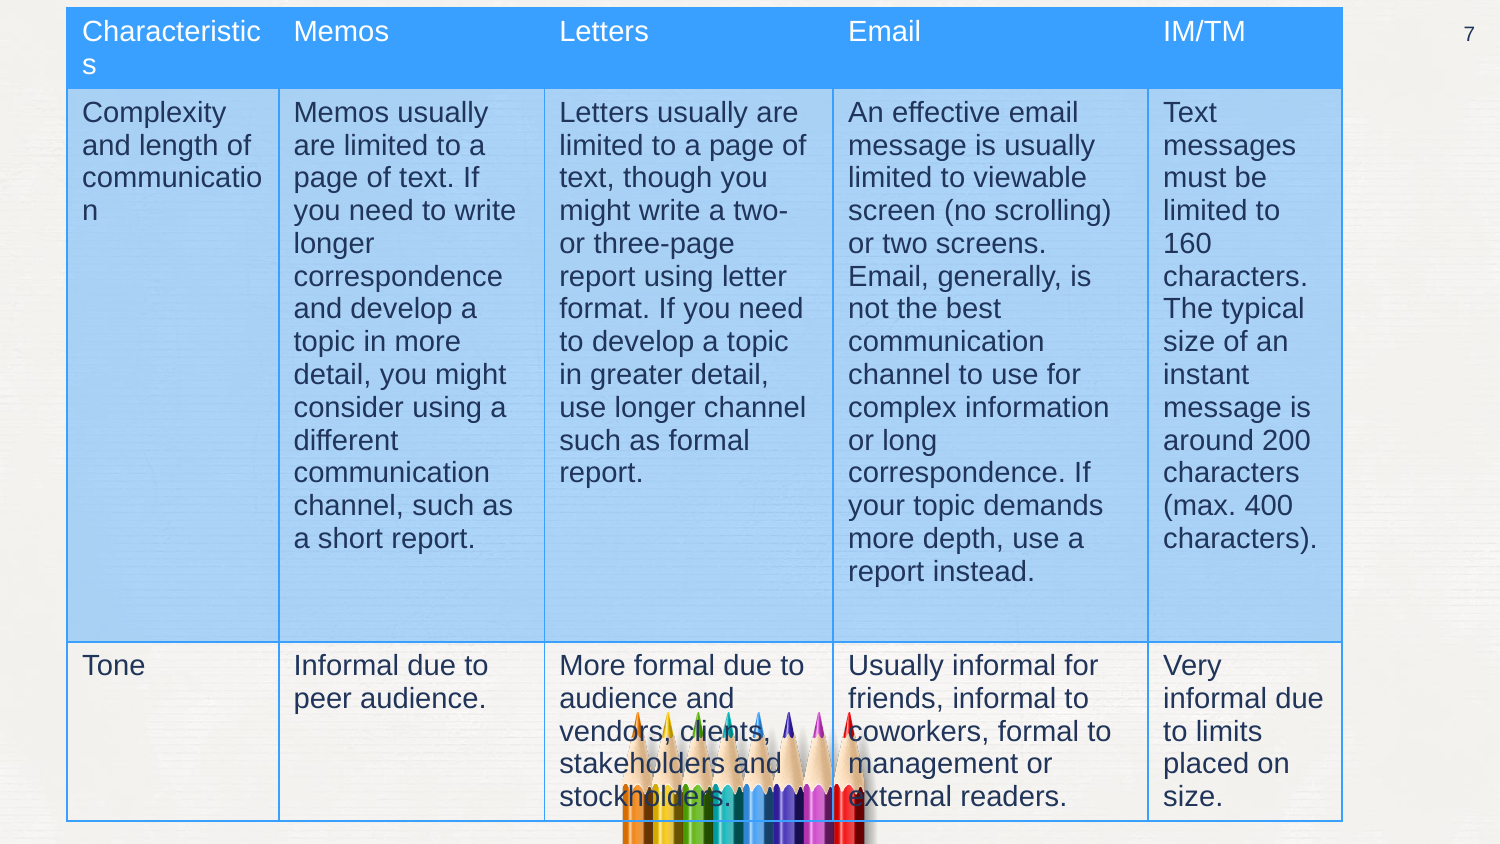

| Characteristics | Memos | Letters | Email | IM/TM |
| --- | --- | --- | --- | --- |
| Complexity and length of communication | Memos usually are limited to a page of text. If you need to write longer correspondence and develop a topic in more detail, you might consider using a different communication channel, such as a short report. | Letters usually are limited to a page of text, though you might write a two- or three-page report using letter format. If you need to develop a topic in greater detail, use longer channel such as formal report. | An effective email message is usually limited to viewable screen (no scrolling) or two screens. Email, generally, is not the best communication channel to use for complex information or long correspondence. If your topic demands more depth, use a report instead. | Text messages must be limited to 160 characters. The typical size of an instant message is around 200 characters (max. 400 characters). |
| Tone | Informal due to peer audience. | More formal due to audience and vendors, clients, stakeholders and stockholders. | Usually informal for friends, informal to coworkers, formal to management or external readers. | Very informal due to limits placed on size. |
7